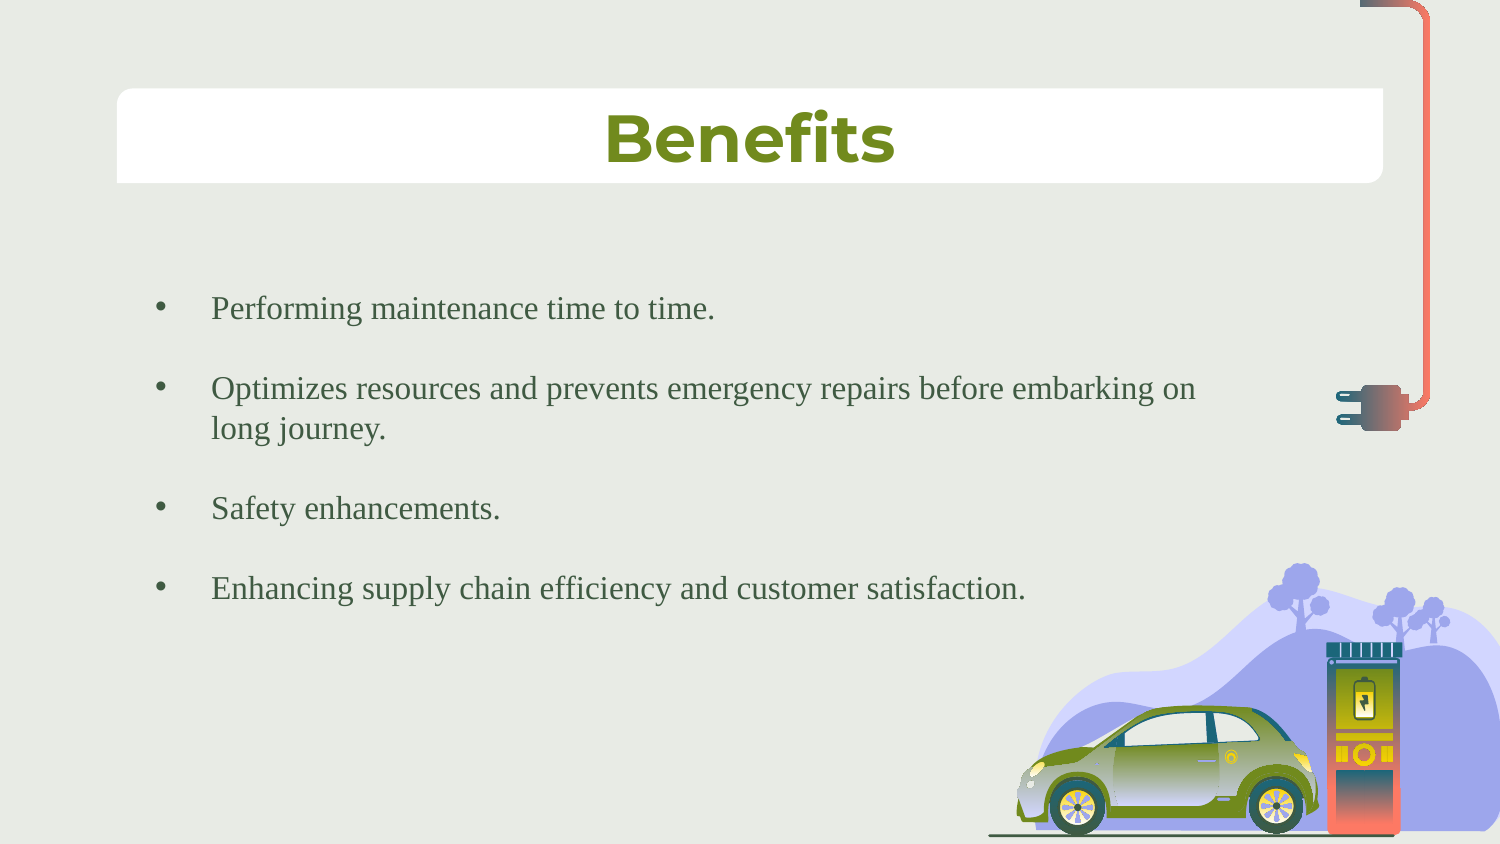

Benefits
#

Performing maintenance time to time.

Optimizes resources and prevents emergency repairs before embarking on long journey.

Safety enhancements.

Enhancing supply chain efficiency and customer satisfaction.